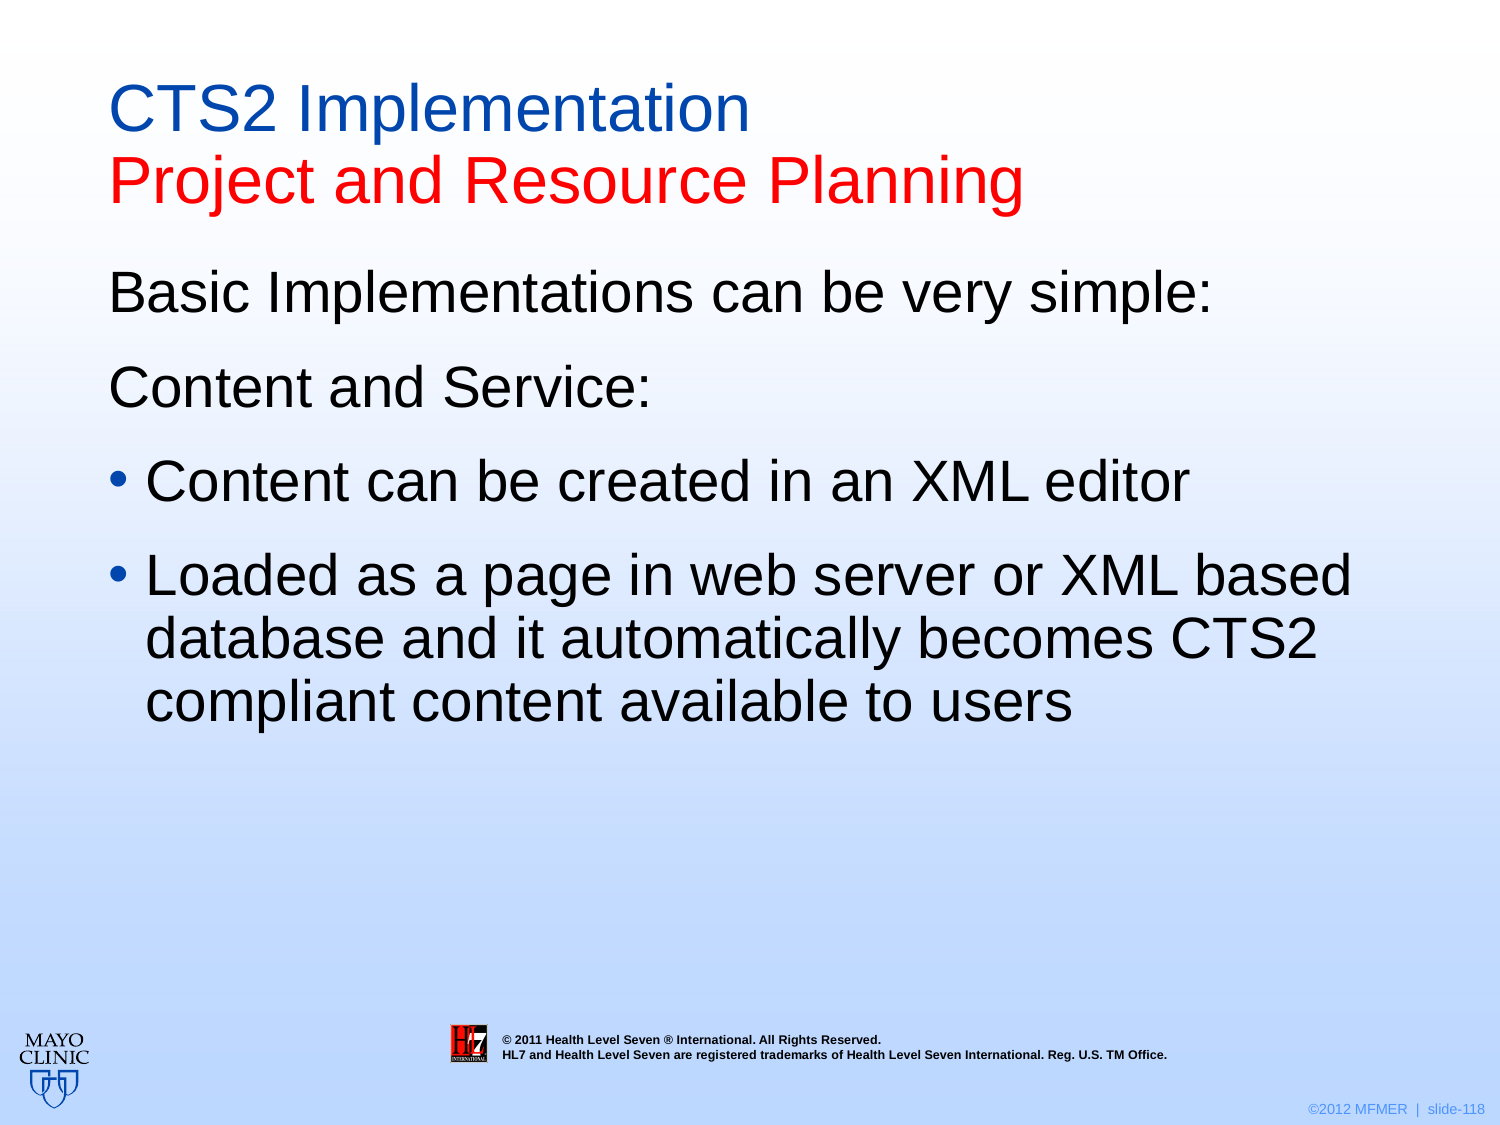

# CTS2 Implementation Project and Resource Planning
Basic Implementations can be very simple:
Content and Service:
Content can be created in an XML editor
Loaded as a page in web server or XML based database and it automatically becomes CTS2 compliant content available to users